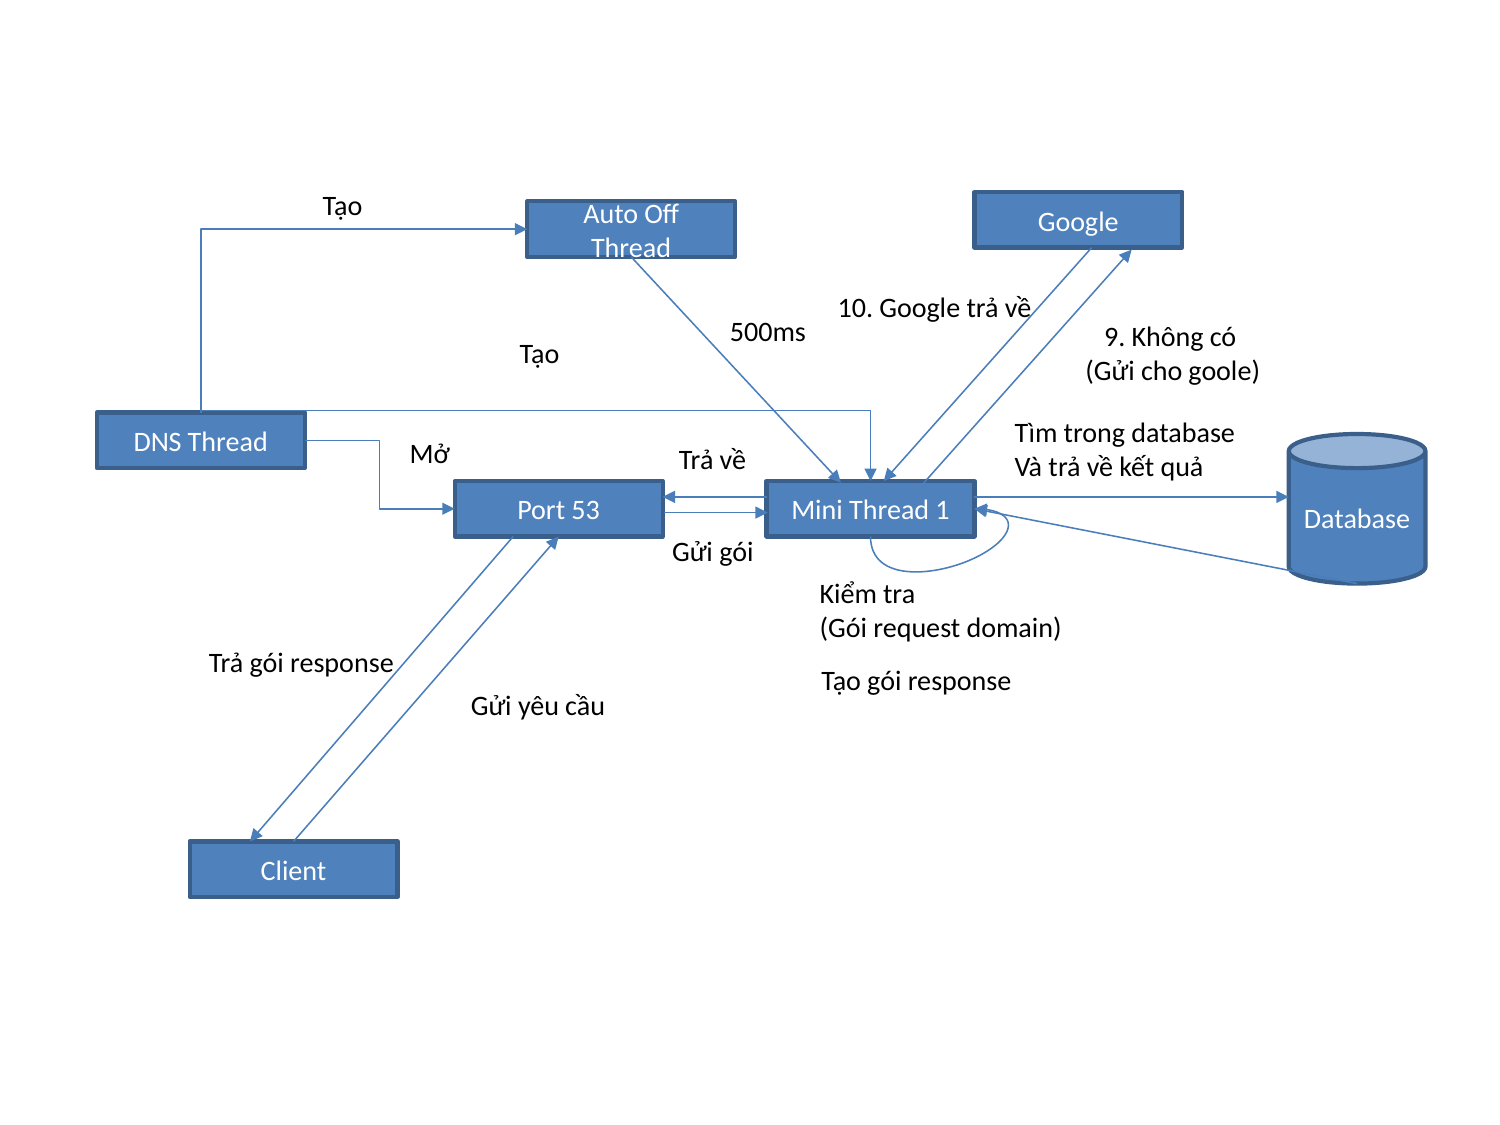

Tạo
Google
Auto Off Thread
10. Google trả về
500ms
   9. Không có
(Gửi cho goole)
Tạo
Tìm trong database
Và trả về kết quả
DNS Thread
Mở
Trả về
Database
Port 53
Mini Thread 1
Gửi gói
Kiểm tra
(Gói request domain)
Trả gói response
Tạo gói response
Gửi yêu cầu
Client